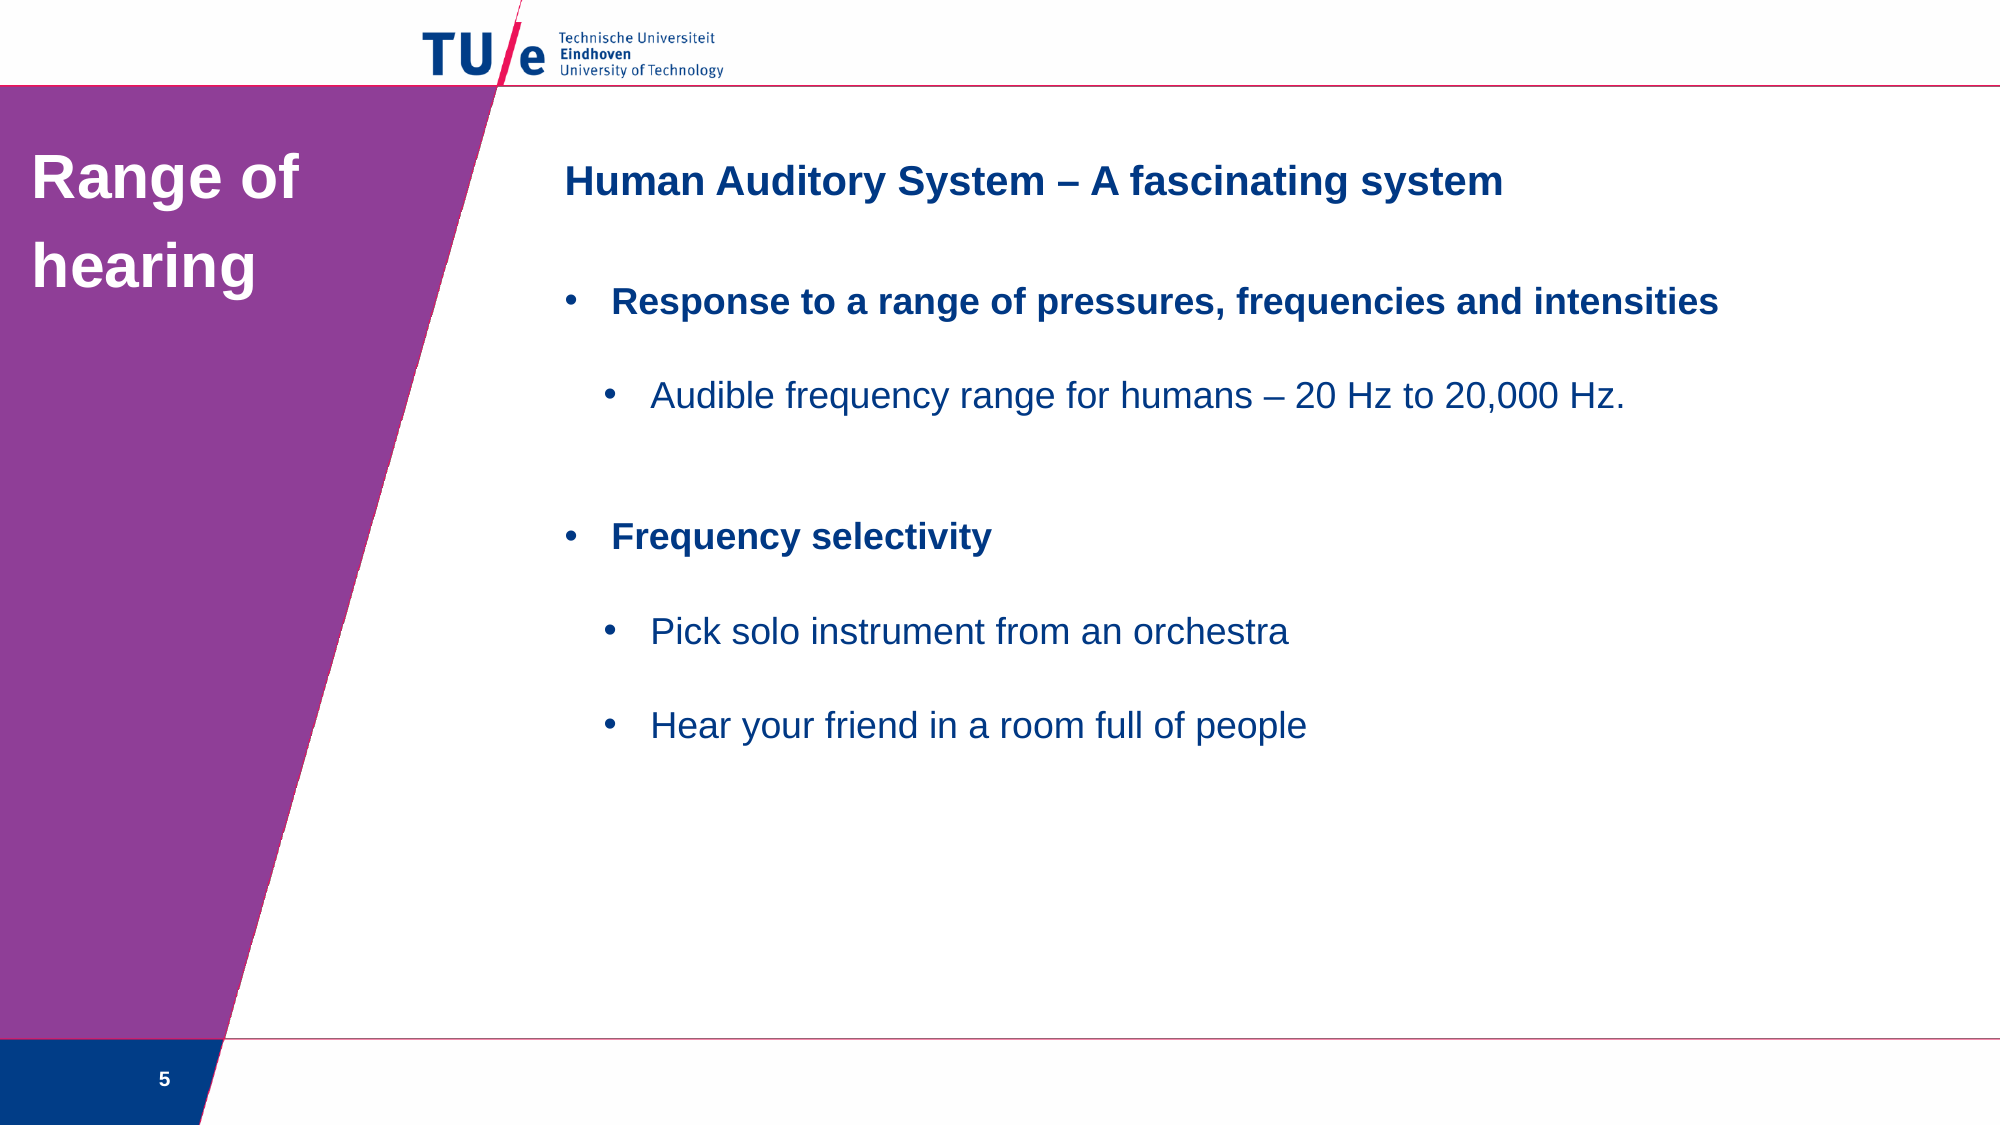

# Range of hearing
Human Auditory System – A fascinating system
Response to a range of pressures, frequencies and intensities

Audible frequency range for humans – 20 Hz to 20,000 Hz.

Frequency selectivity

Pick solo instrument from an orchestra

Hear your friend in a room full of people

5